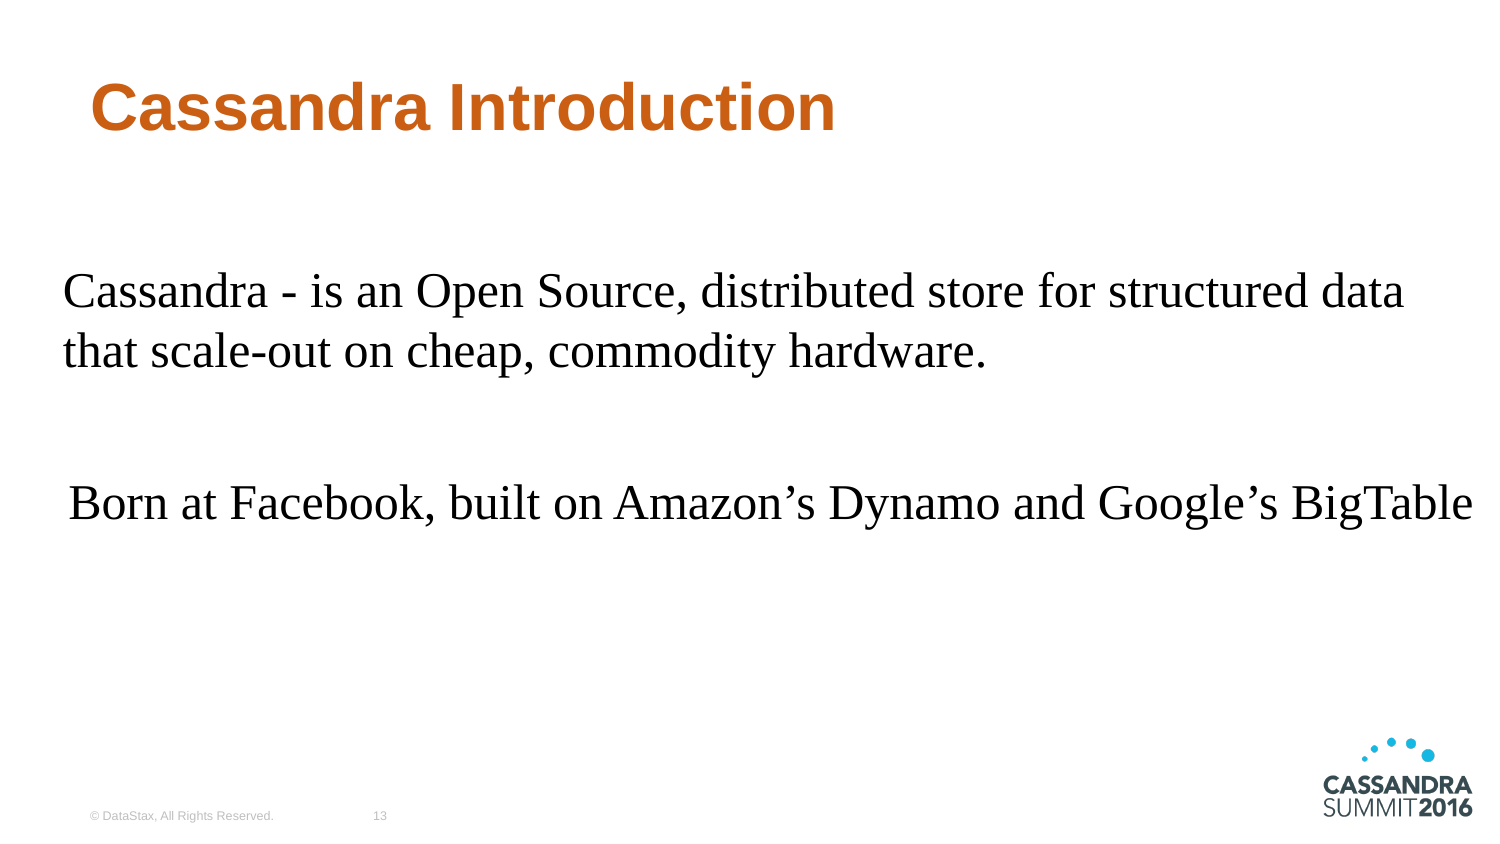

# Cassandra Introduction
Cassandra - is an Open Source, distributed store for structured data that scale-out on cheap, commodity hardware.
Born at Facebook, built on Amazon’s Dynamo and Google’s BigTable
© DataStax, All Rights Reserved.
13